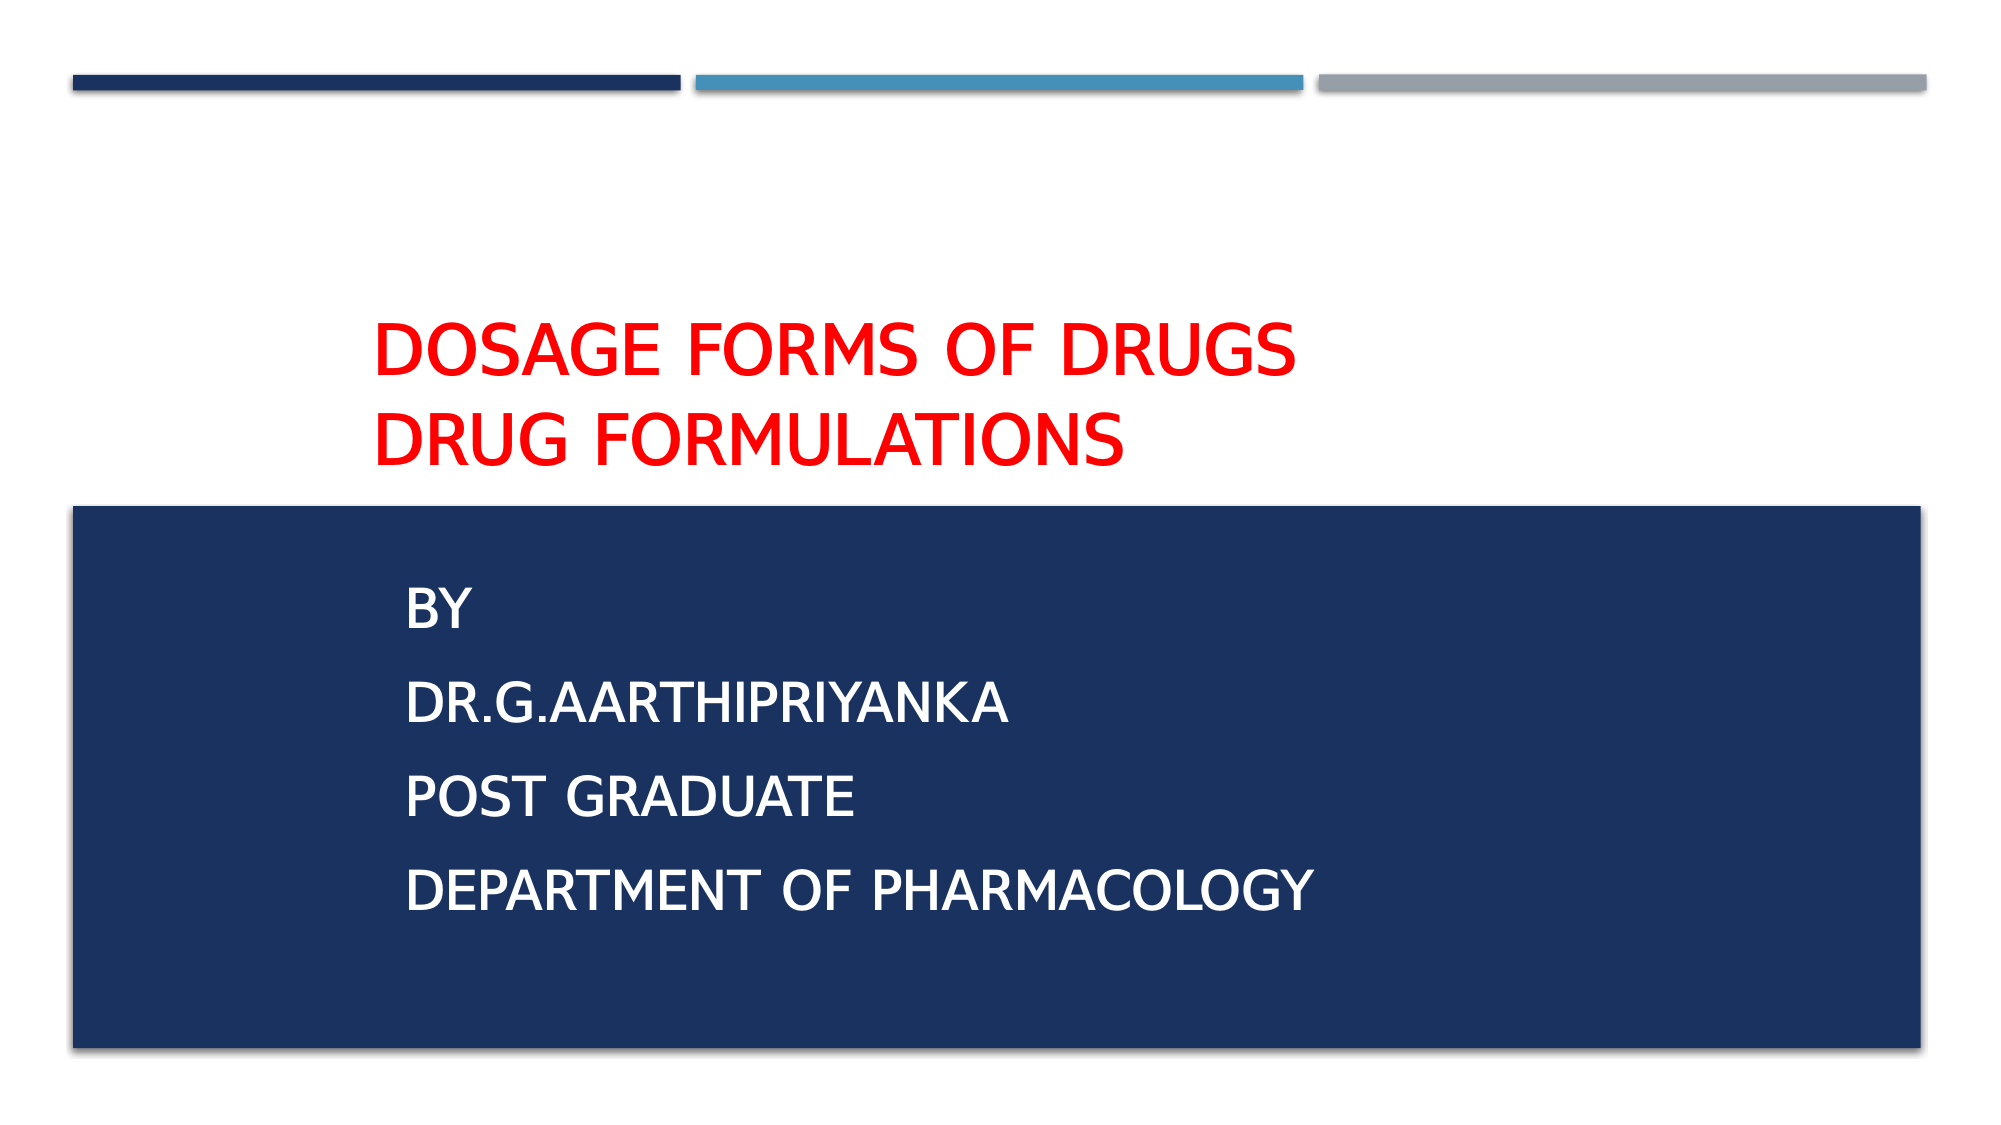

# DOSAGE FORMS OF DRUGS DRUG FORMULATIONS
BY
DR.G.AARTHIPRIYANKA
POST GRADUATE
DEPARTMENT OF PHARMACOLOGY